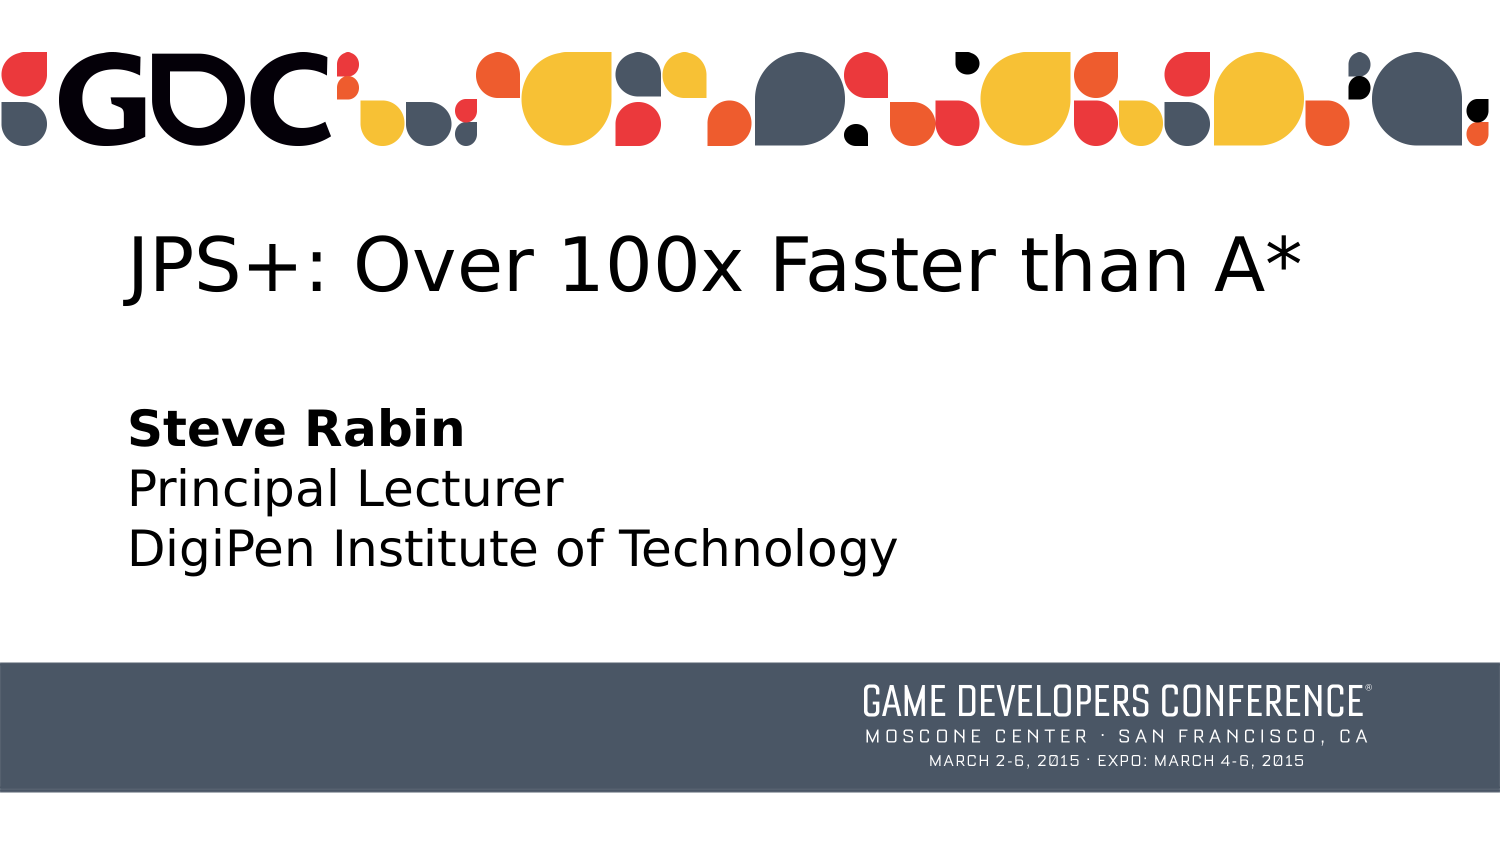

JPS+: Over 100x Faster than A*
Steve Rabin
Principal Lecturer
DigiPen Institute of Technology